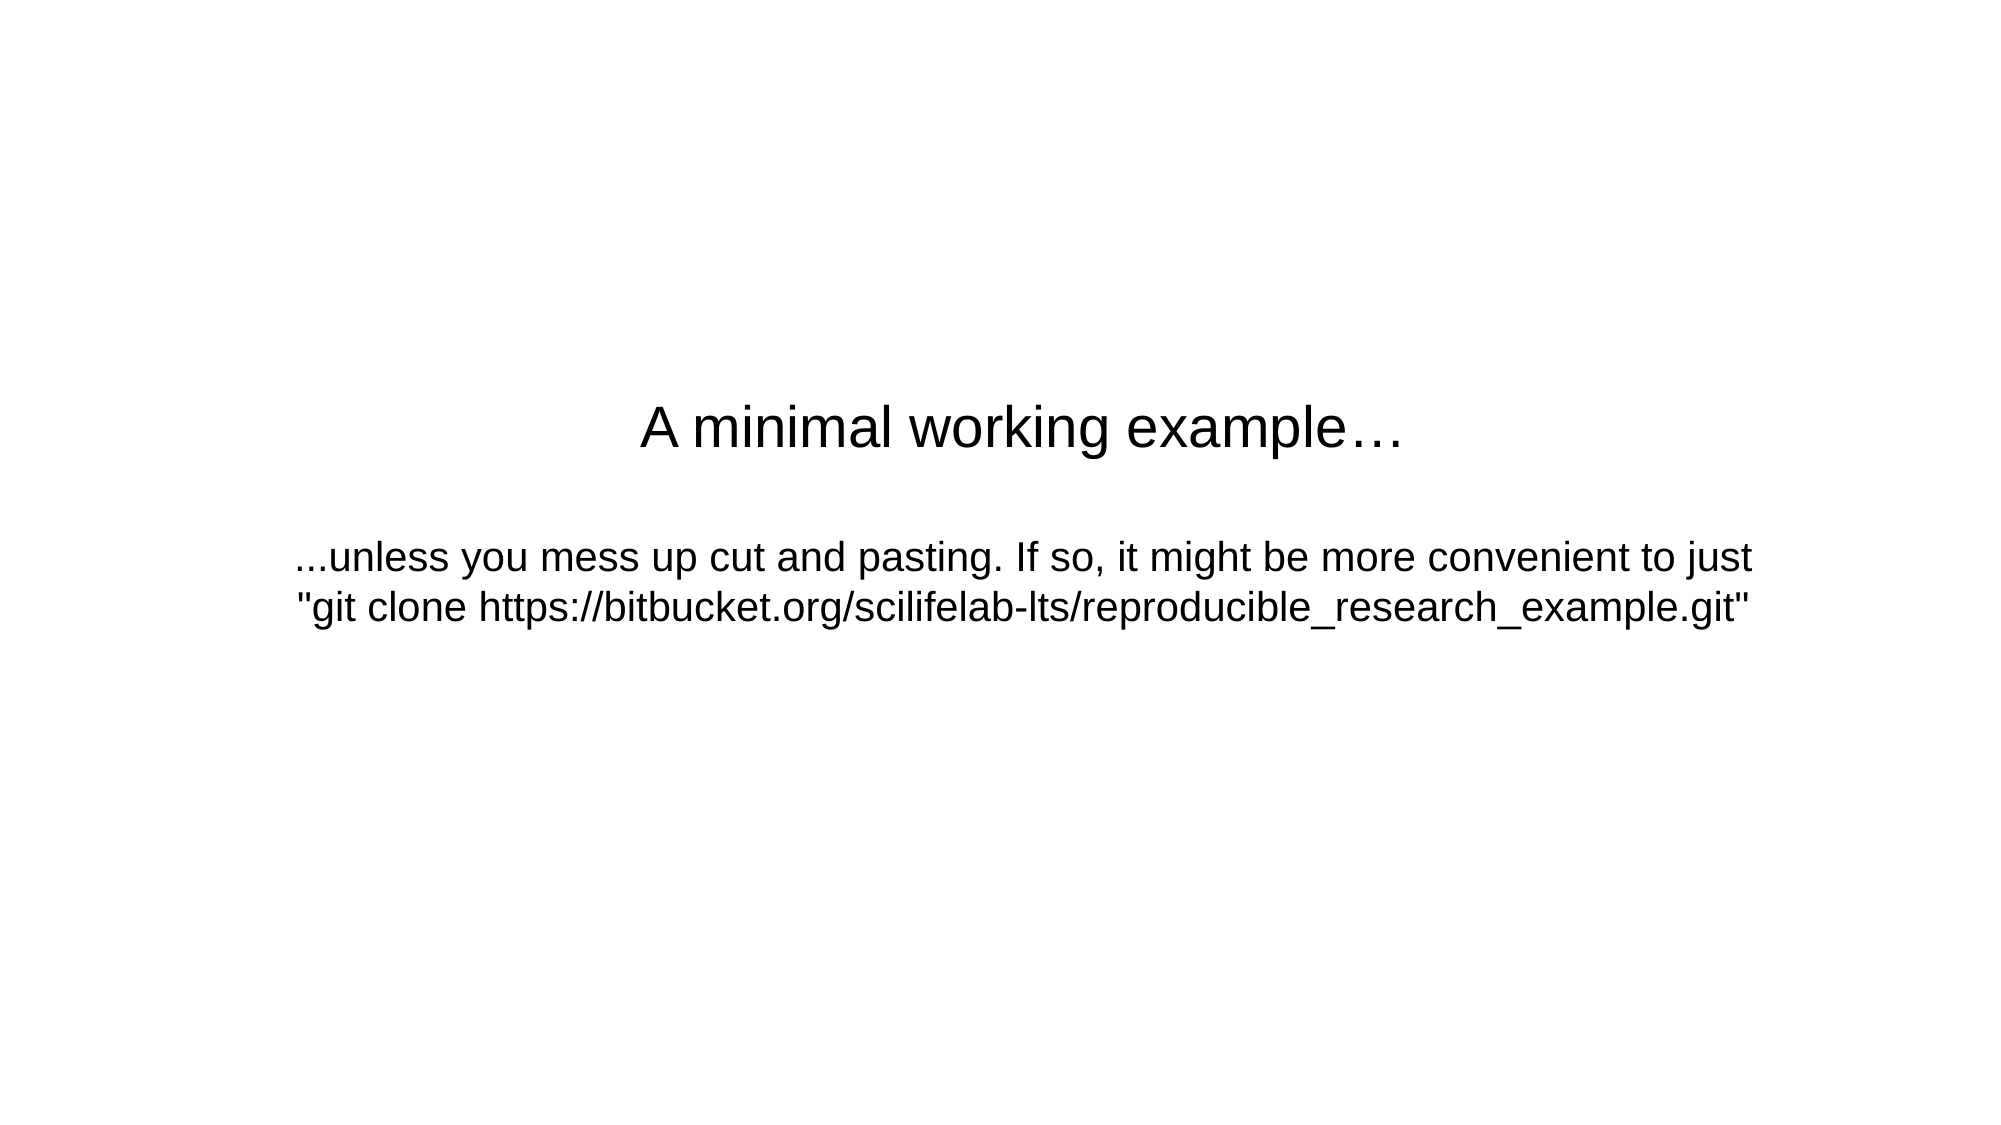

A minimal working example…

...unless you mess up cut and pasting. If so, it might be more convenient to just
"git clone https://bitbucket.org/scilifelab-lts/reproducible_research_example.git"